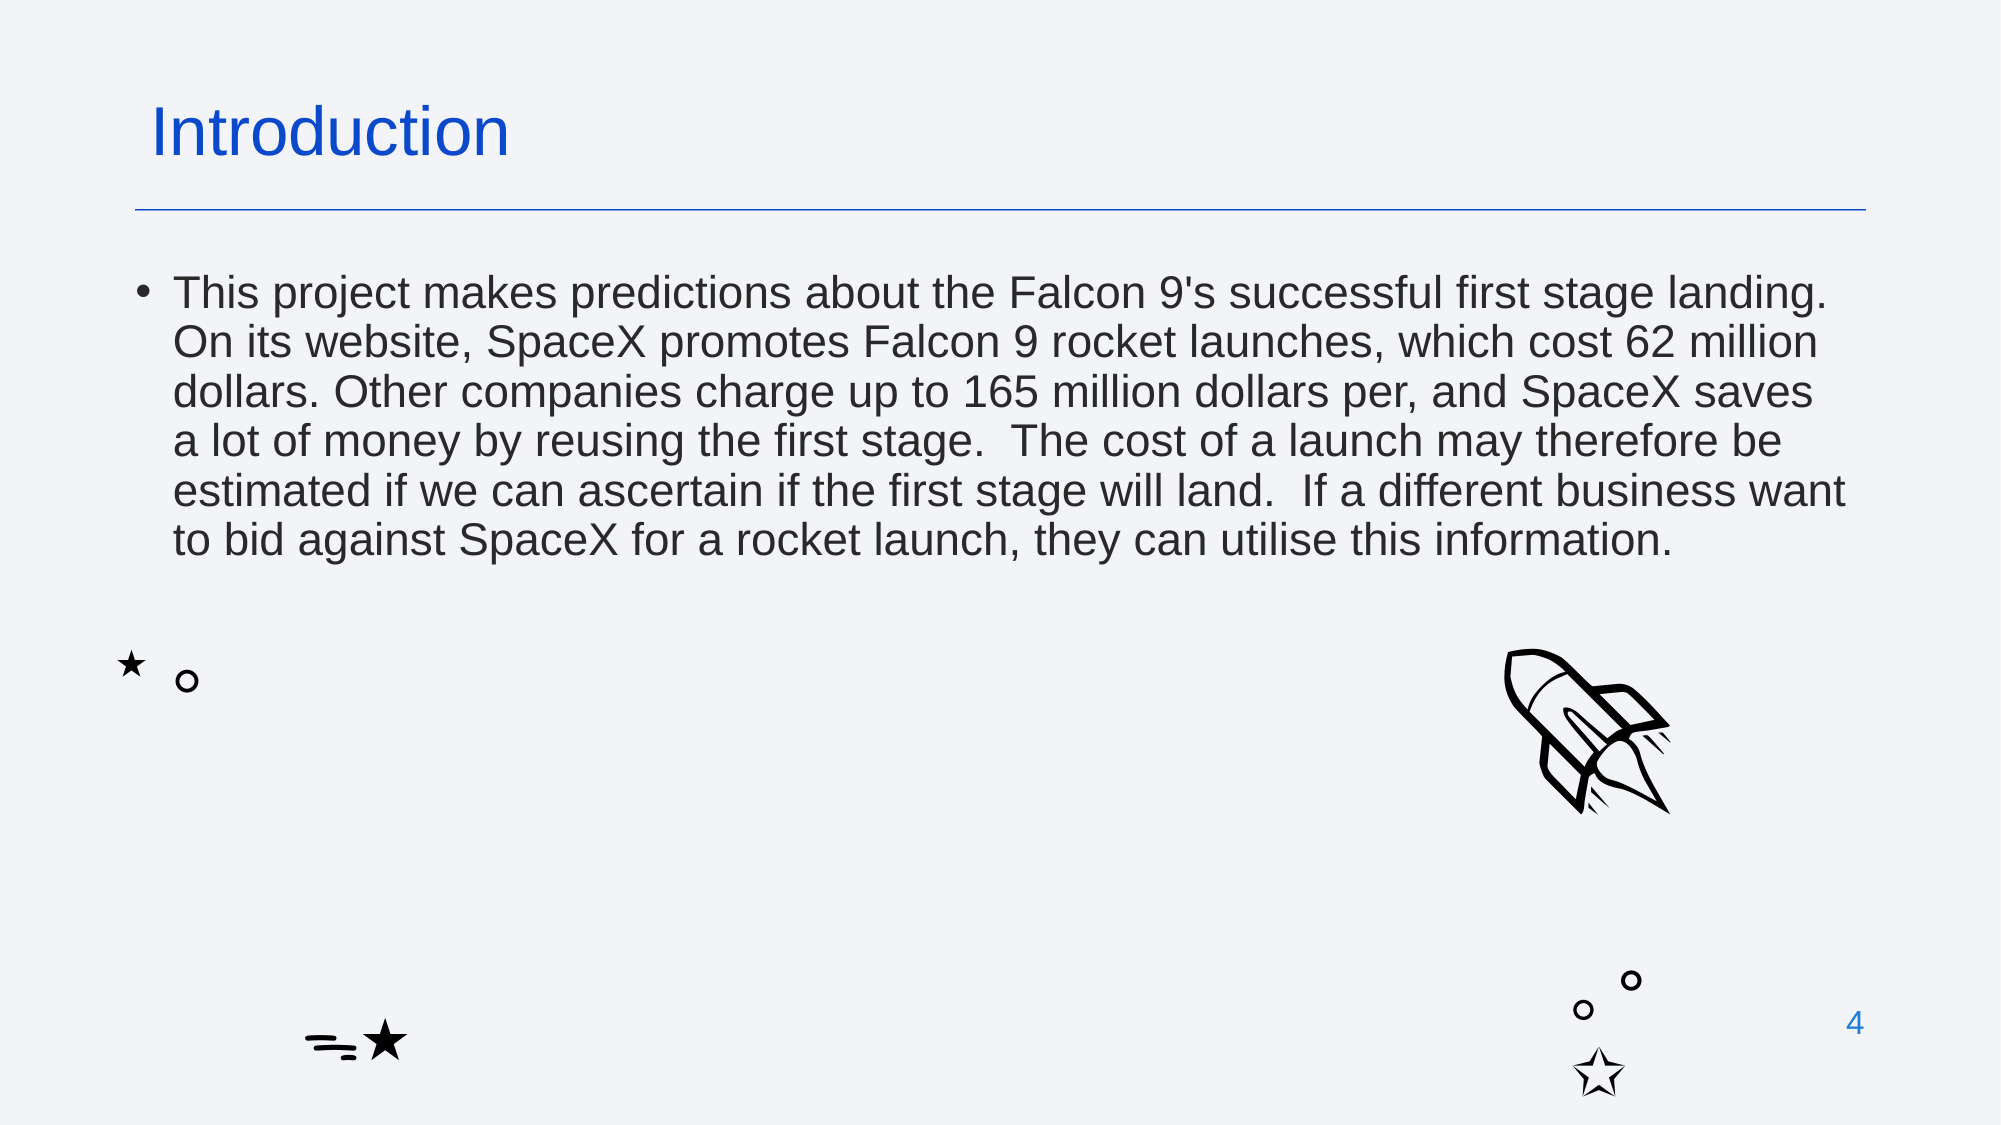

Introduction
This project makes predictions about the Falcon 9's successful first stage landing.  On its website, SpaceX promotes Falcon 9 rocket launches, which cost 62 million dollars. Other companies charge up to 165 million dollars per, and SpaceX saves a lot of money by reusing the first stage.  The cost of a launch may therefore be estimated if we can ascertain if the first stage will land.  If a different business want to bid against SpaceX for a rocket launch, they can utilise this information.
🚀
⋆｡
｡°✩
4
ᯓ★